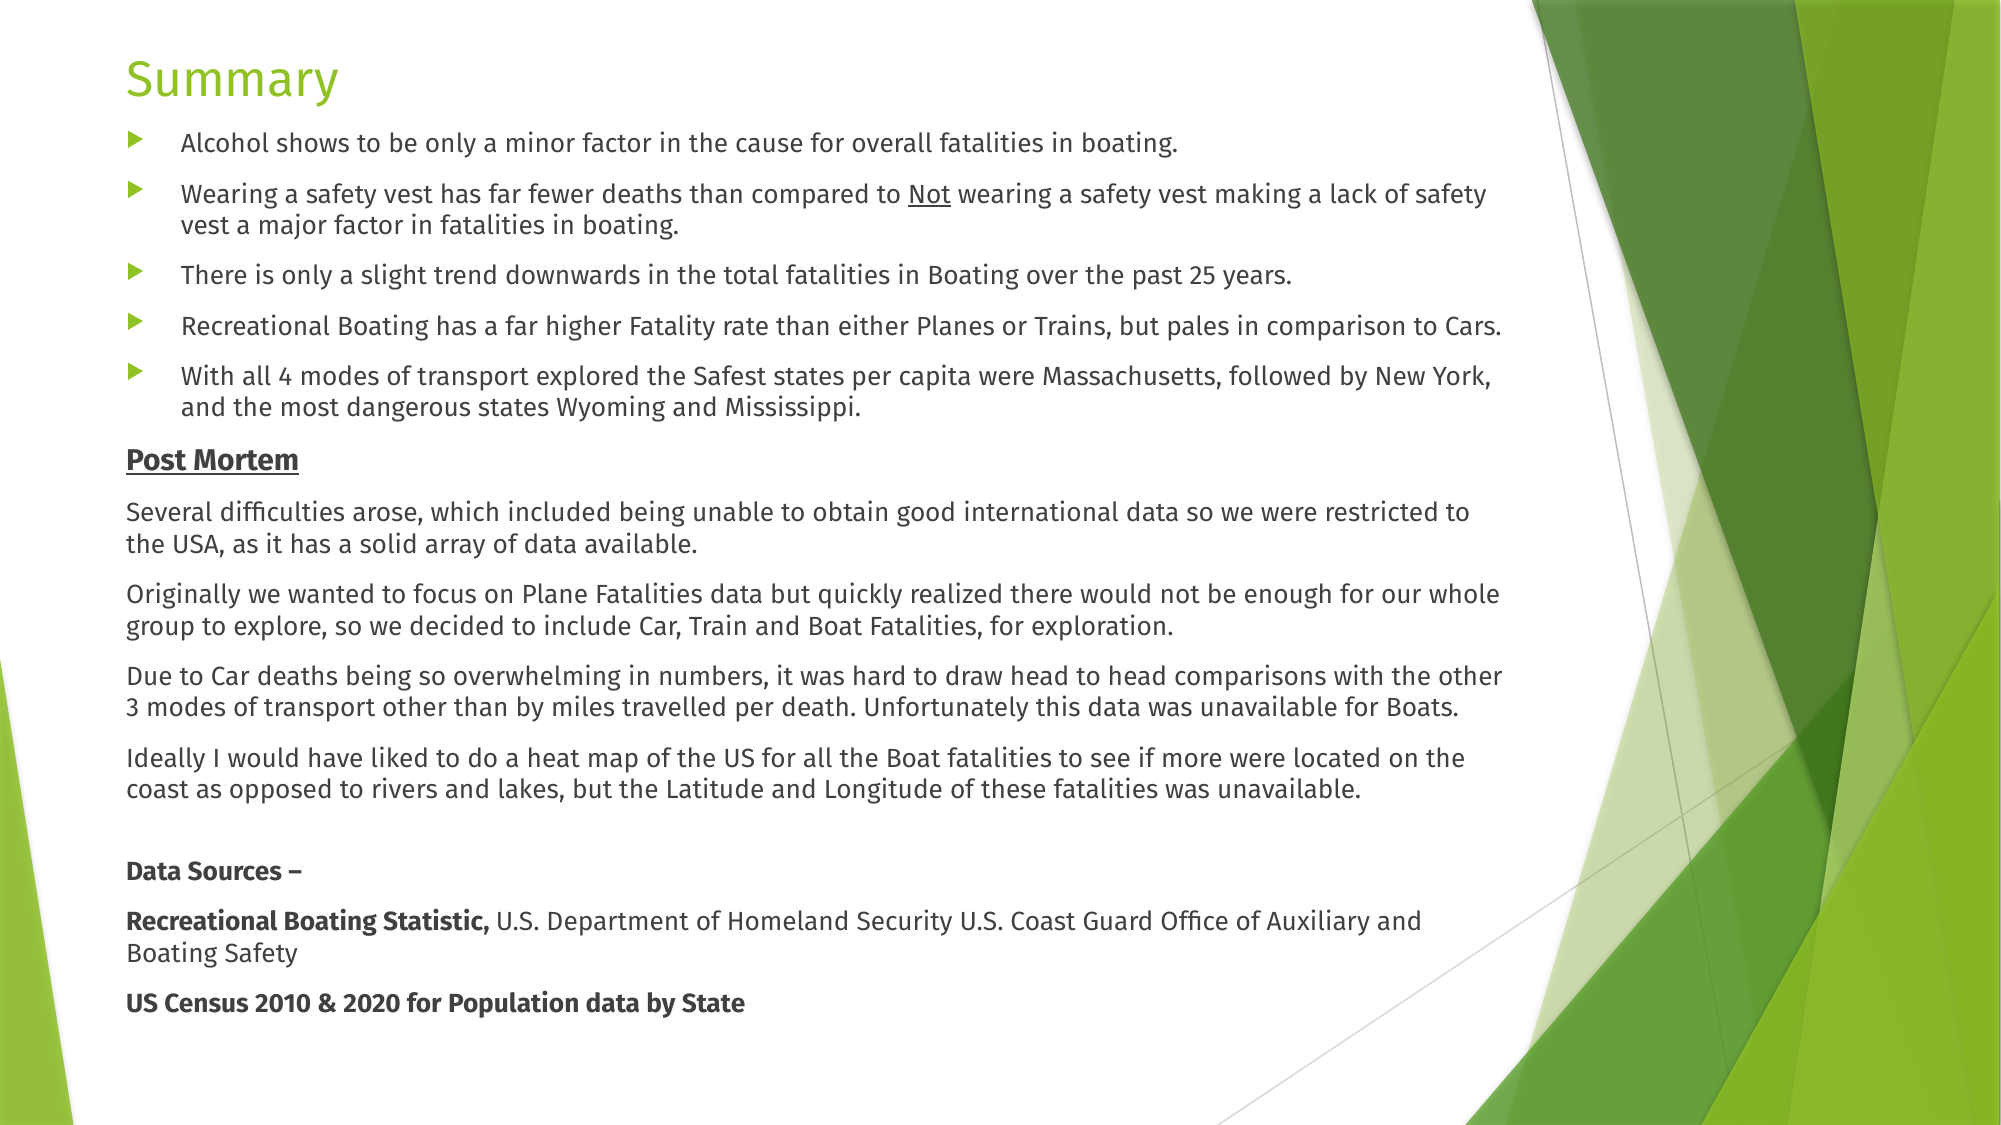

# Summary
Alcohol shows to be only a minor factor in the cause for overall fatalities in boating.
Wearing a safety vest has far fewer deaths than compared to Not wearing a safety vest making a lack of safety vest a major factor in fatalities in boating.
There is only a slight trend downwards in the total fatalities in Boating over the past 25 years.
Recreational Boating has a far higher Fatality rate than either Planes or Trains, but pales in comparison to Cars.
With all 4 modes of transport explored the Safest states per capita were Massachusetts, followed by New York, and the most dangerous states Wyoming and Mississippi.
Post Mortem
Several difficulties arose, which included being unable to obtain good international data so we were restricted to the USA, as it has a solid array of data available.
Originally we wanted to focus on Plane Fatalities data but quickly realized there would not be enough for our whole group to explore, so we decided to include Car, Train and Boat Fatalities, for exploration.
Due to Car deaths being so overwhelming in numbers, it was hard to draw head to head comparisons with the other 3 modes of transport other than by miles travelled per death. Unfortunately this data was unavailable for Boats.
Ideally I would have liked to do a heat map of the US for all the Boat fatalities to see if more were located on the coast as opposed to rivers and lakes, but the Latitude and Longitude of these fatalities was unavailable.
Data Sources –
Recreational Boating Statistic, U.S. Department of Homeland Security U.S. Coast Guard Office of Auxiliary and Boating Safety
US Census 2010 & 2020 for Population data by State